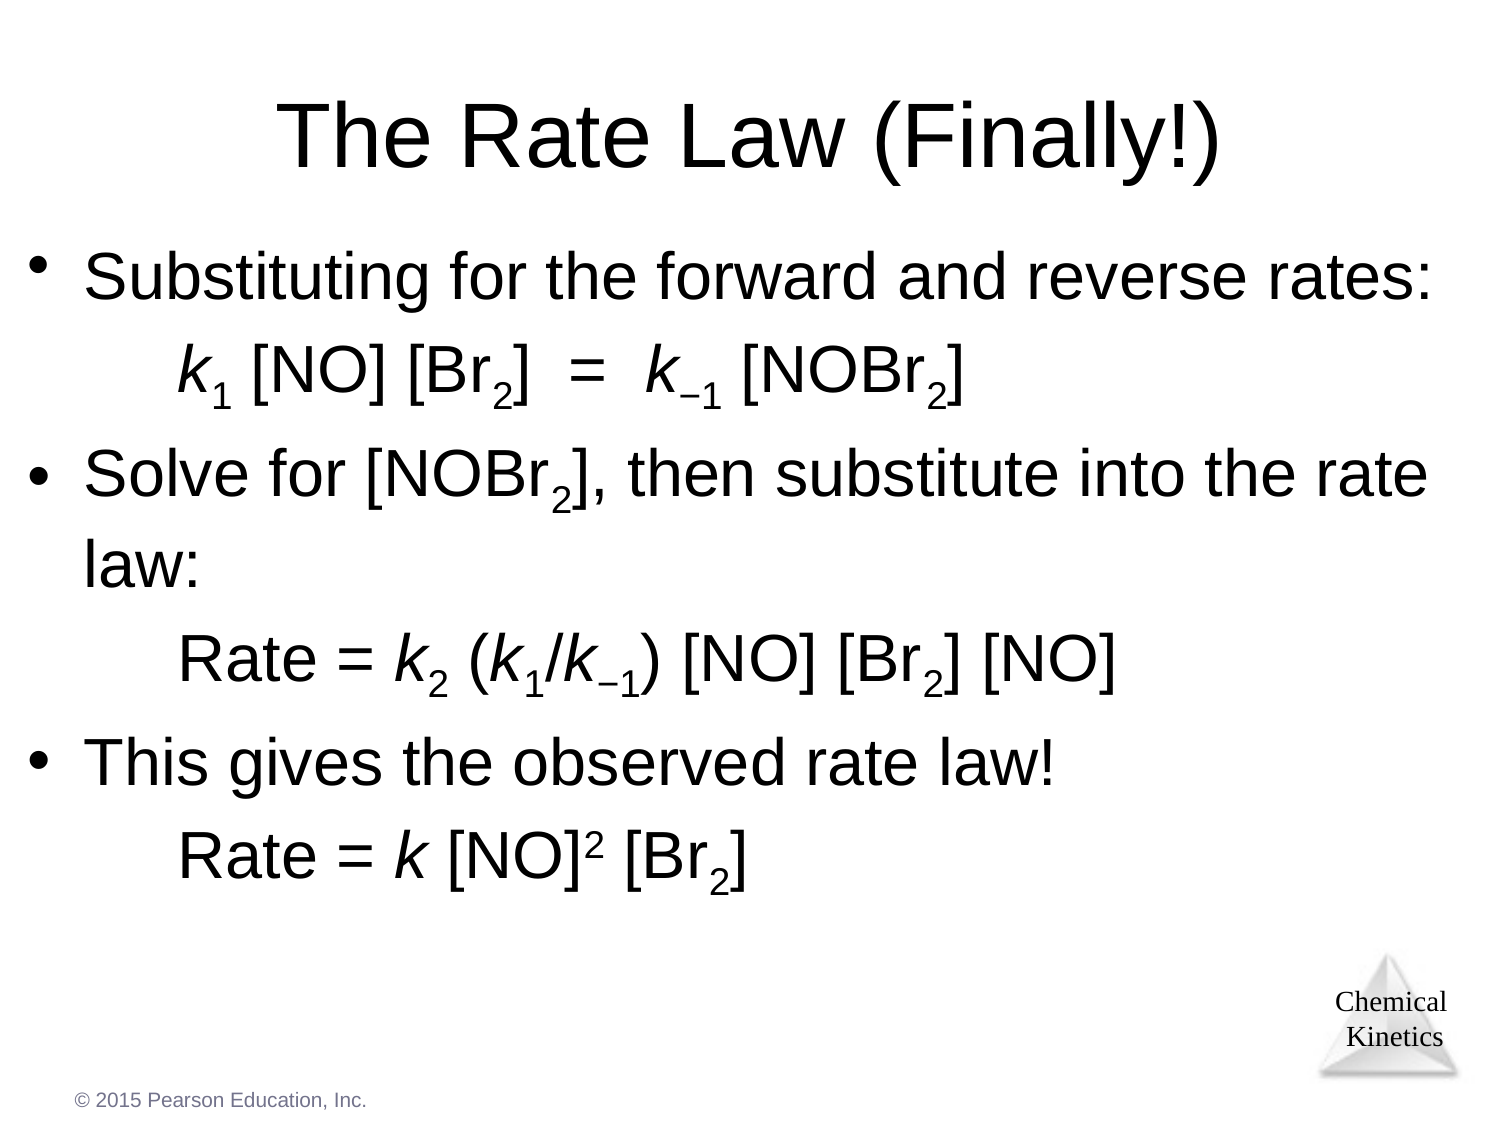

# The Rate Law (Finally!)
Substituting for the forward and reverse rates:
	k1 [NO] [Br2]  =  k−1 [NOBr2]
Solve for [NOBr2], then substitute into the rate law:
	Rate = k2 (k1/k−1) [NO] [Br2] [NO]
This gives the observed rate law!
	Rate = k [NO]2 [Br2]